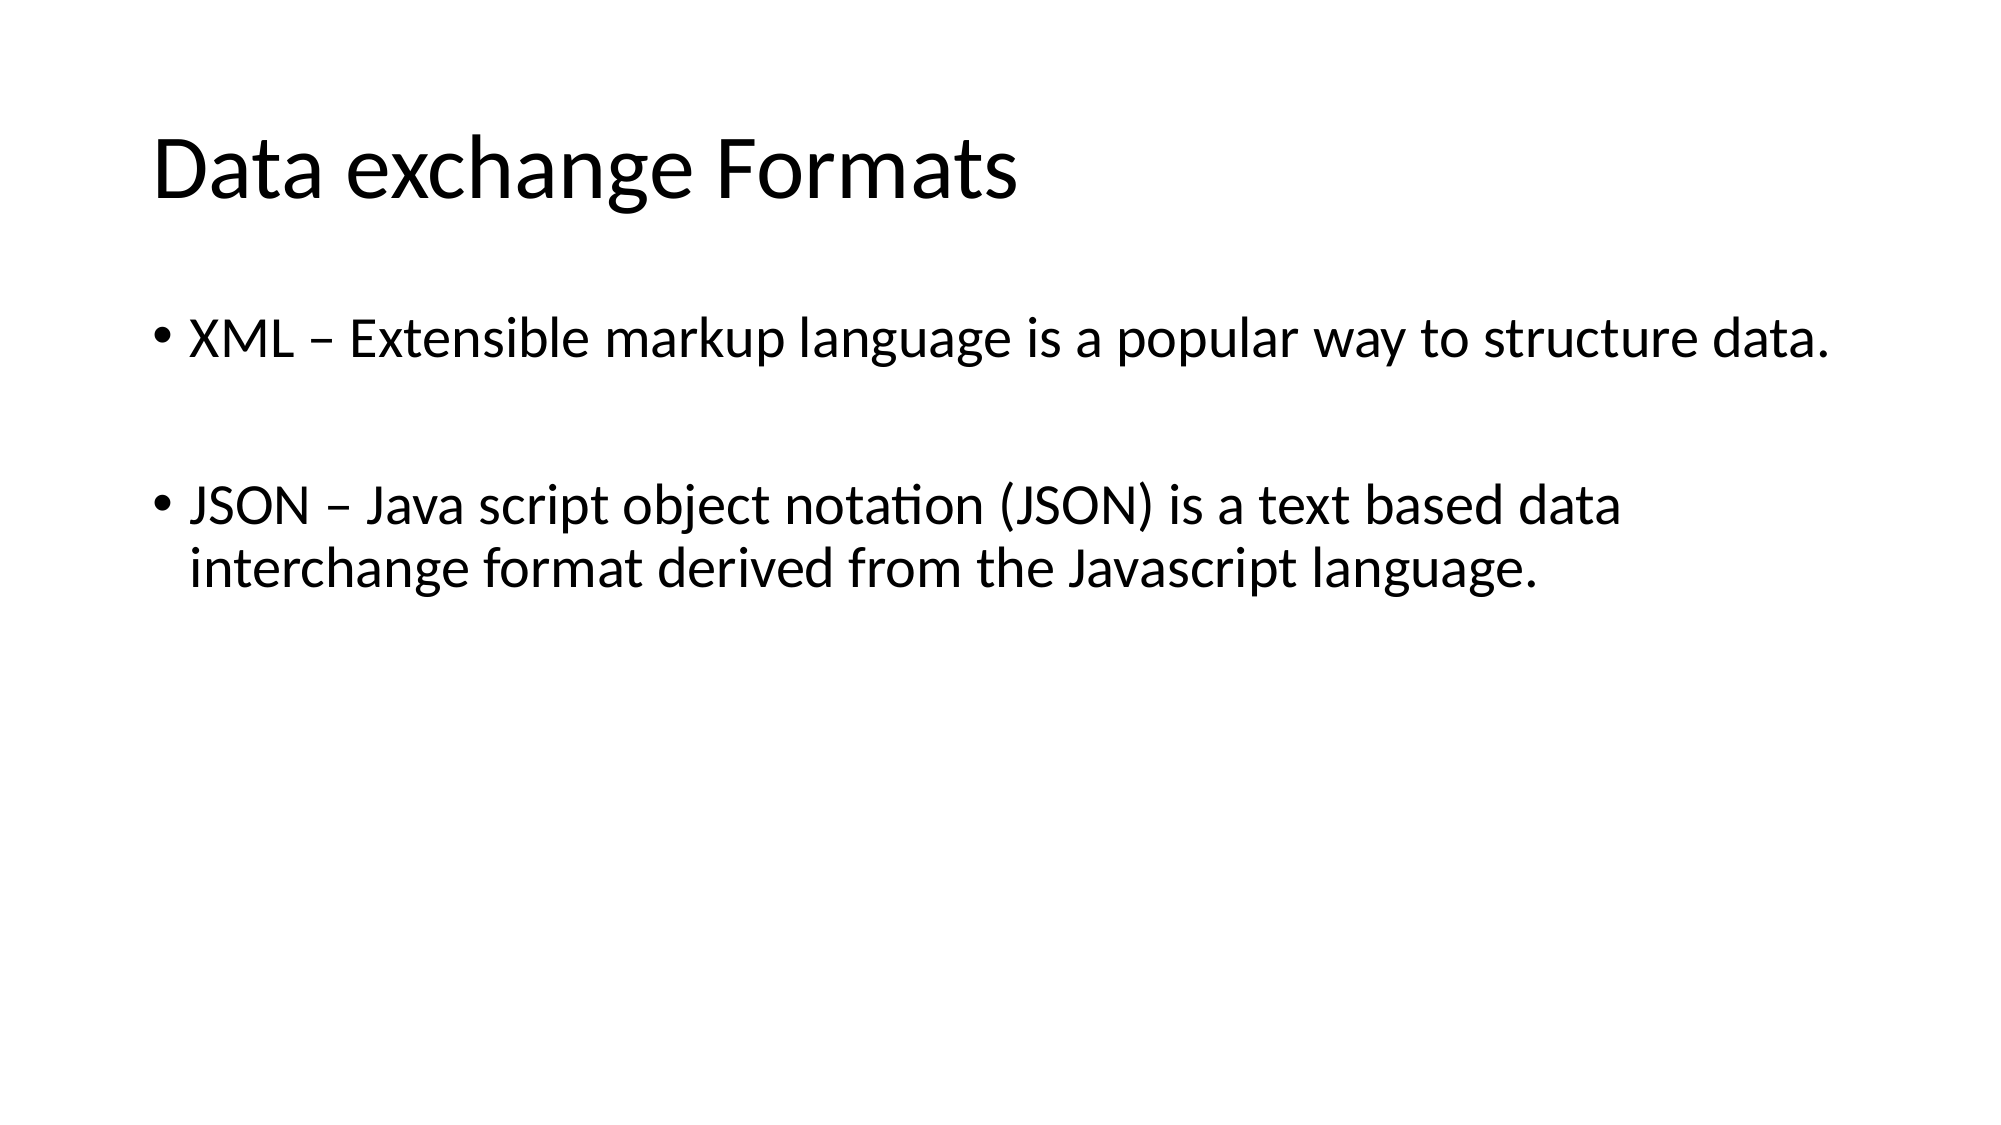

# Data exchange Formats
XML – Extensible markup language is a popular way to structure data.

JSON – Java script object notation (JSON) is a text based data interchange format derived from the Javascript language.